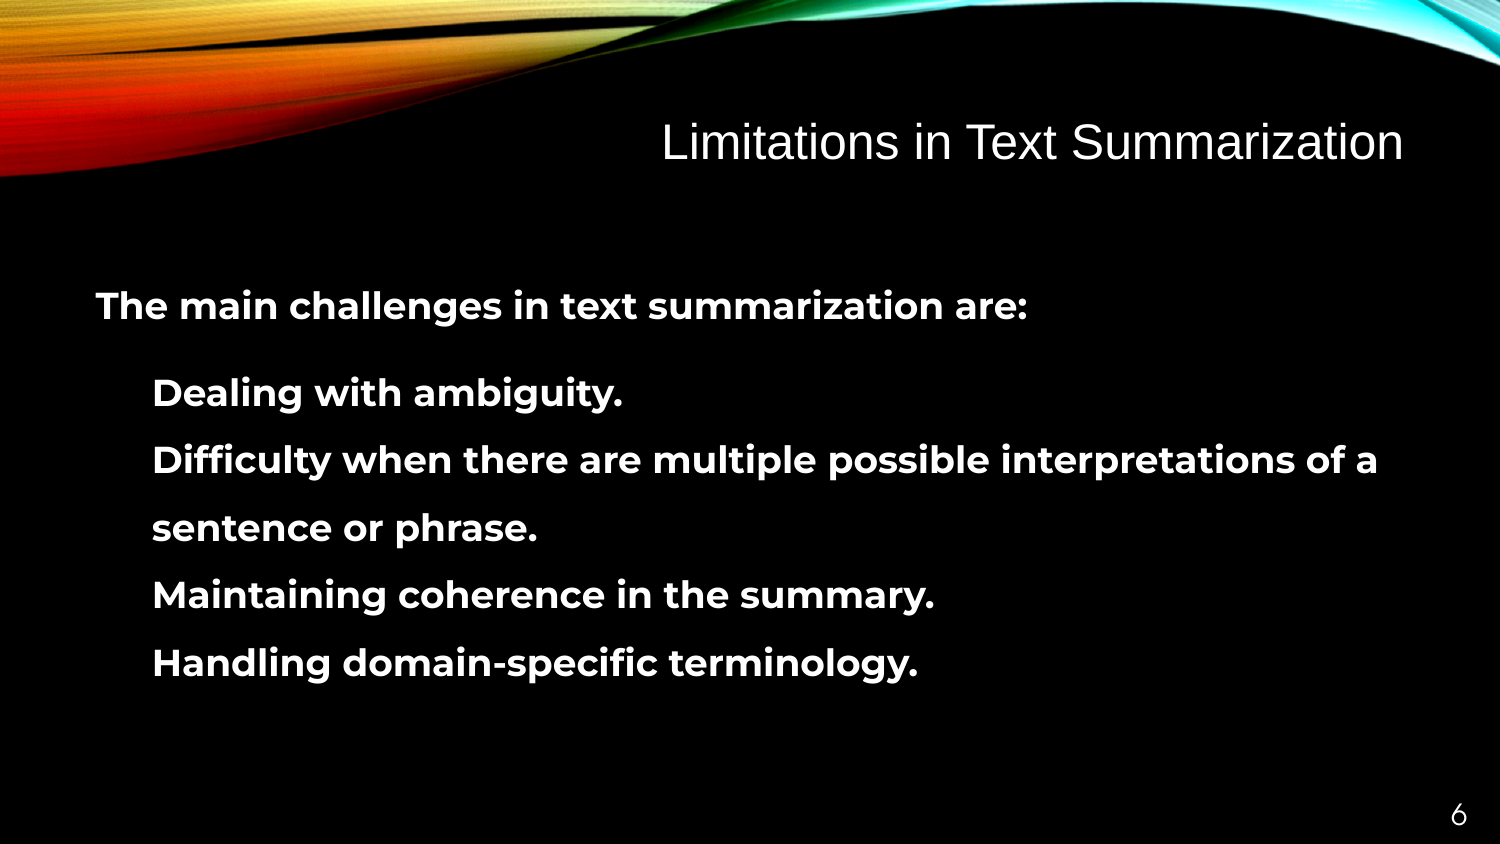

# Limitations in Text Summarization
The main challenges in text summarization are:
Dealing with ambiguity.
Difficulty when there are multiple possible interpretations of a sentence or phrase.
Maintaining coherence in the summary.
Handling domain-specific terminology.

6